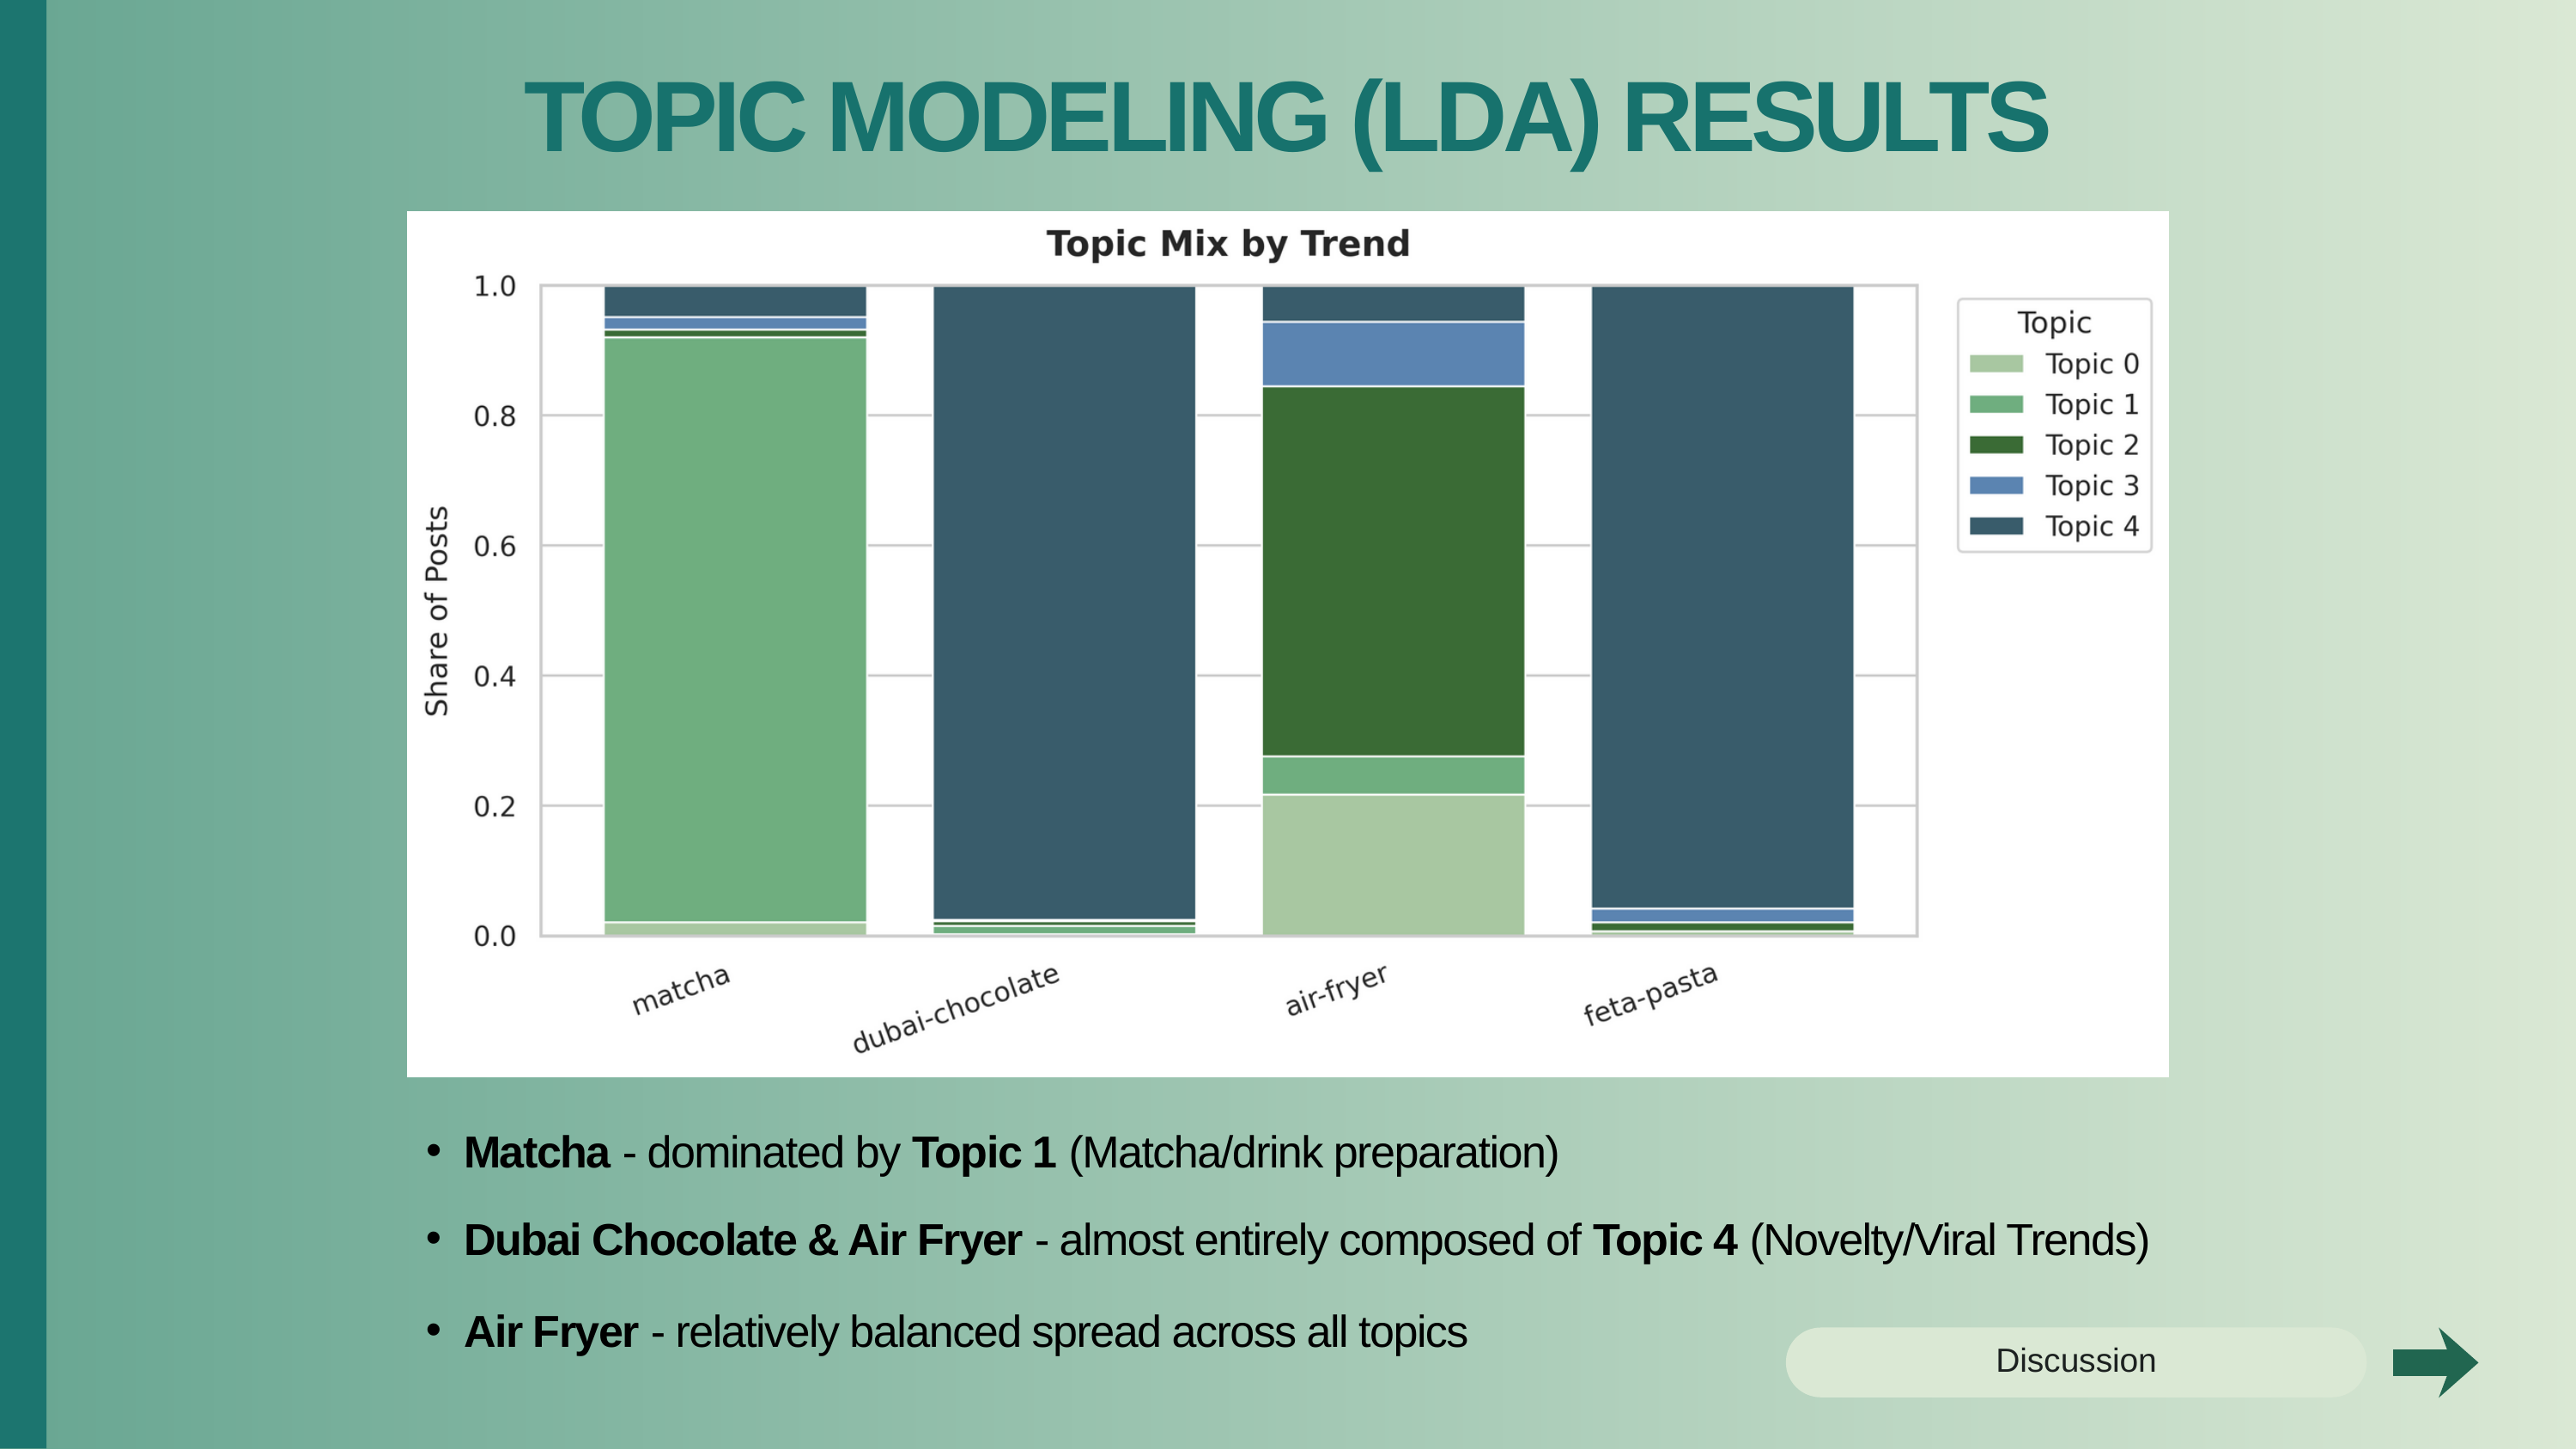

TOPIC MODELING (LDA) RESULTS

Matcha - dominated by Topic 1 (Matcha/drink preparation)
Dubai Chocolate & Air Fryer - almost entirely composed of Topic 4 (Novelty/Viral Trends)
Air Fryer - relatively balanced spread across all topics

Discussion